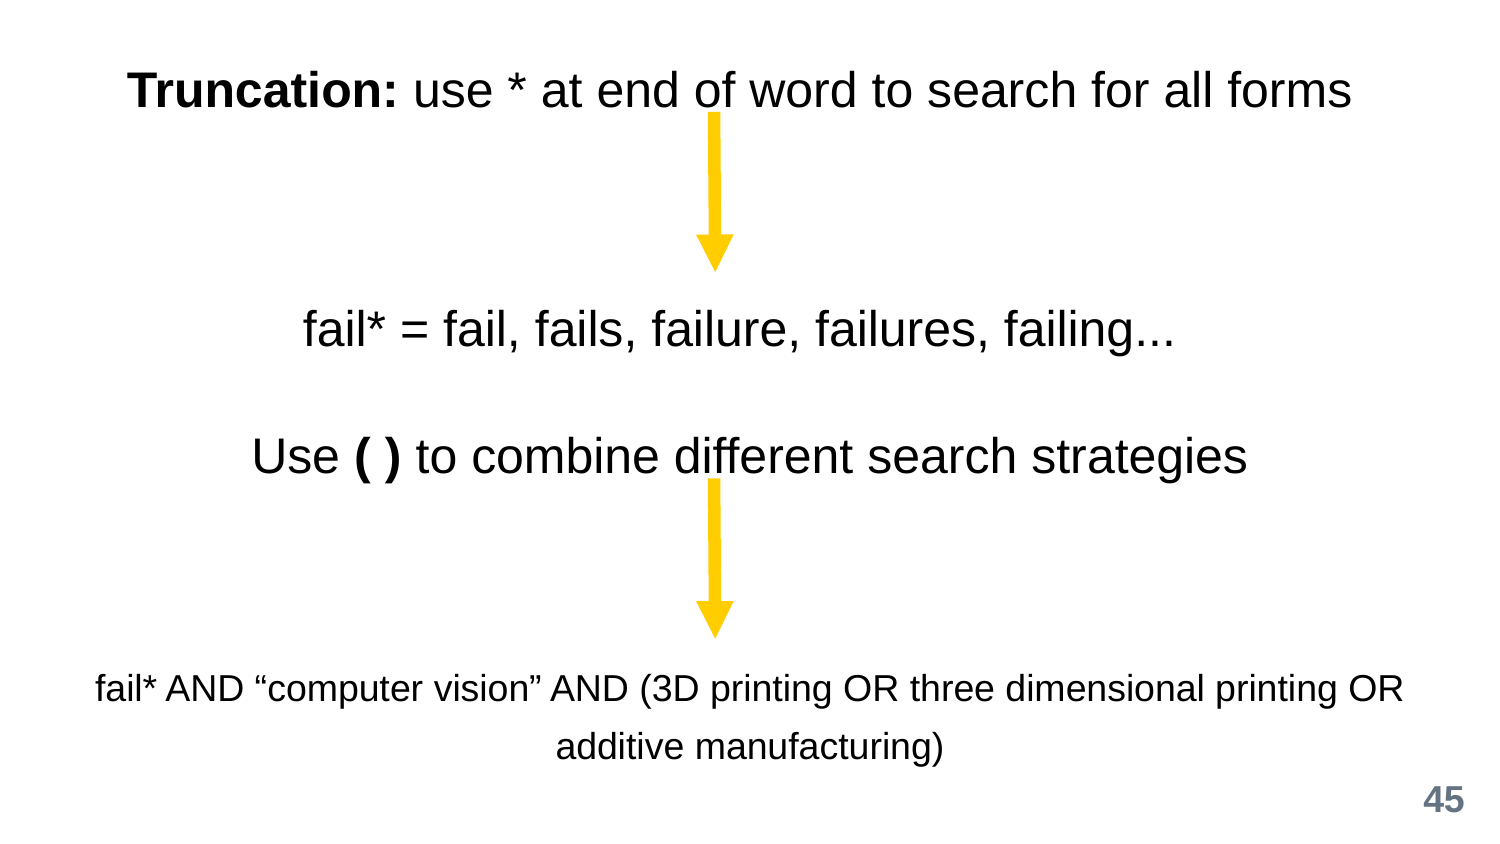

Truncation: use * at end of word to search for all forms

fail* = fail, fails, failure, failures, failing...
Use ( ) to combine different search strategies

fail* AND “computer vision” AND (3D printing OR three dimensional printing OR additive manufacturing)
45